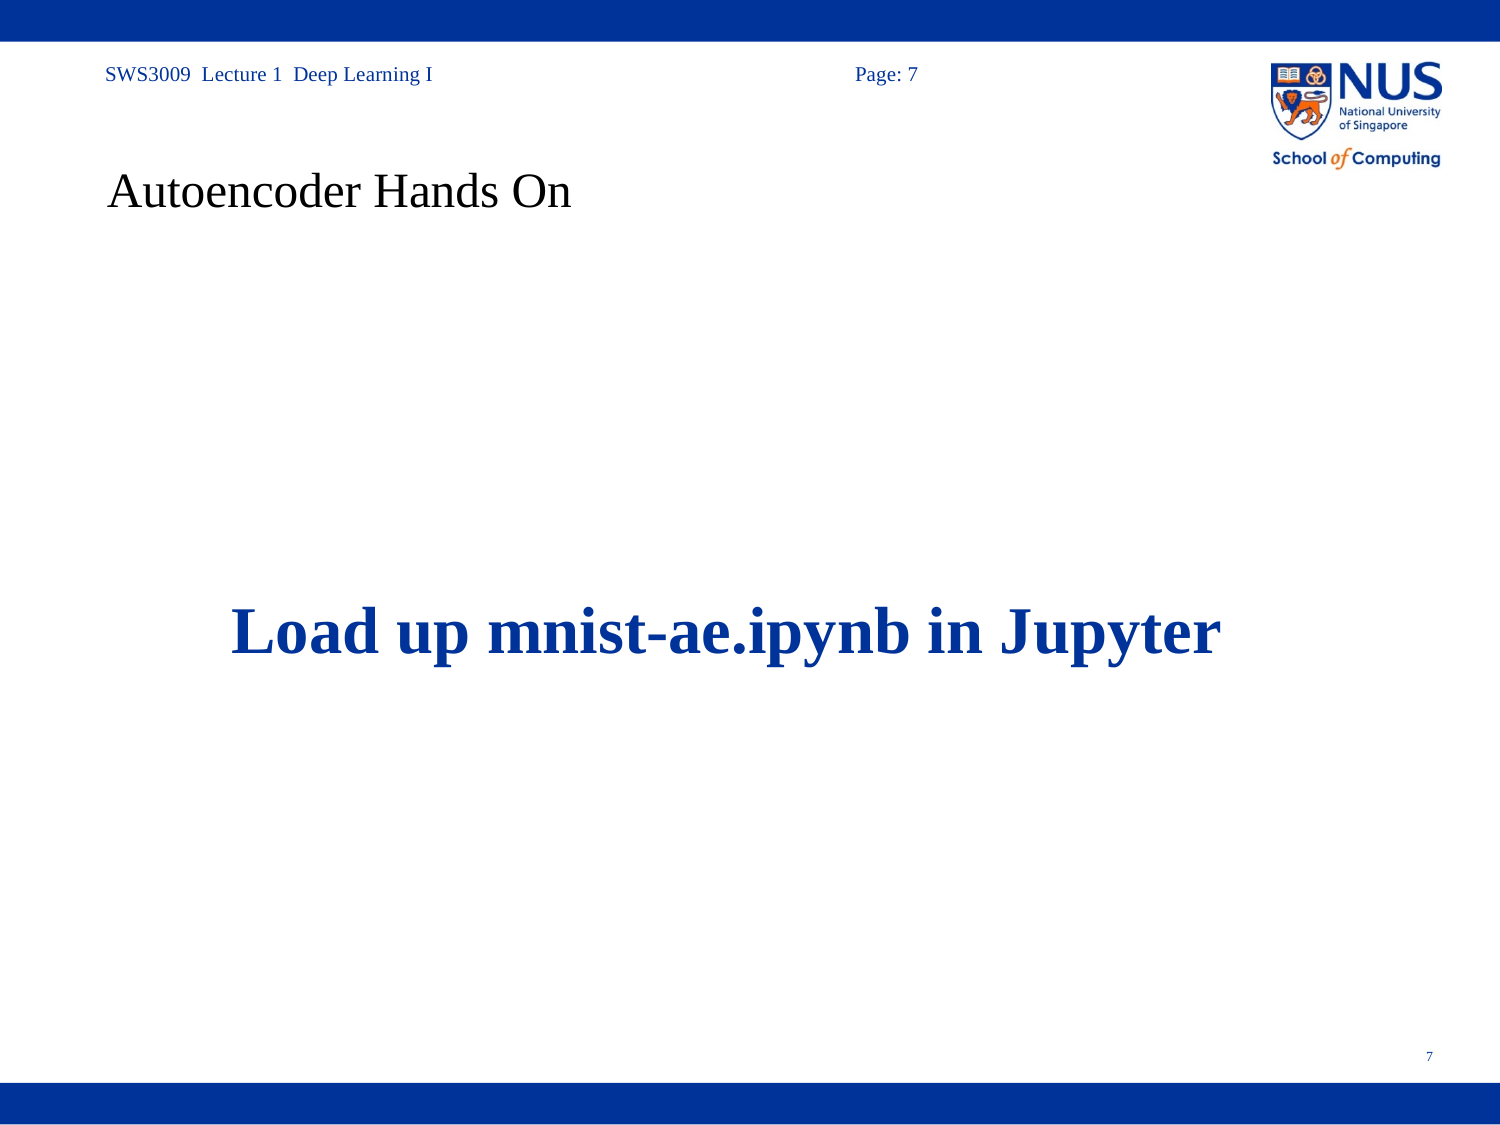

# Autoencoder Hands On

Load up mnist-ae.ipynb in Jupyter
7